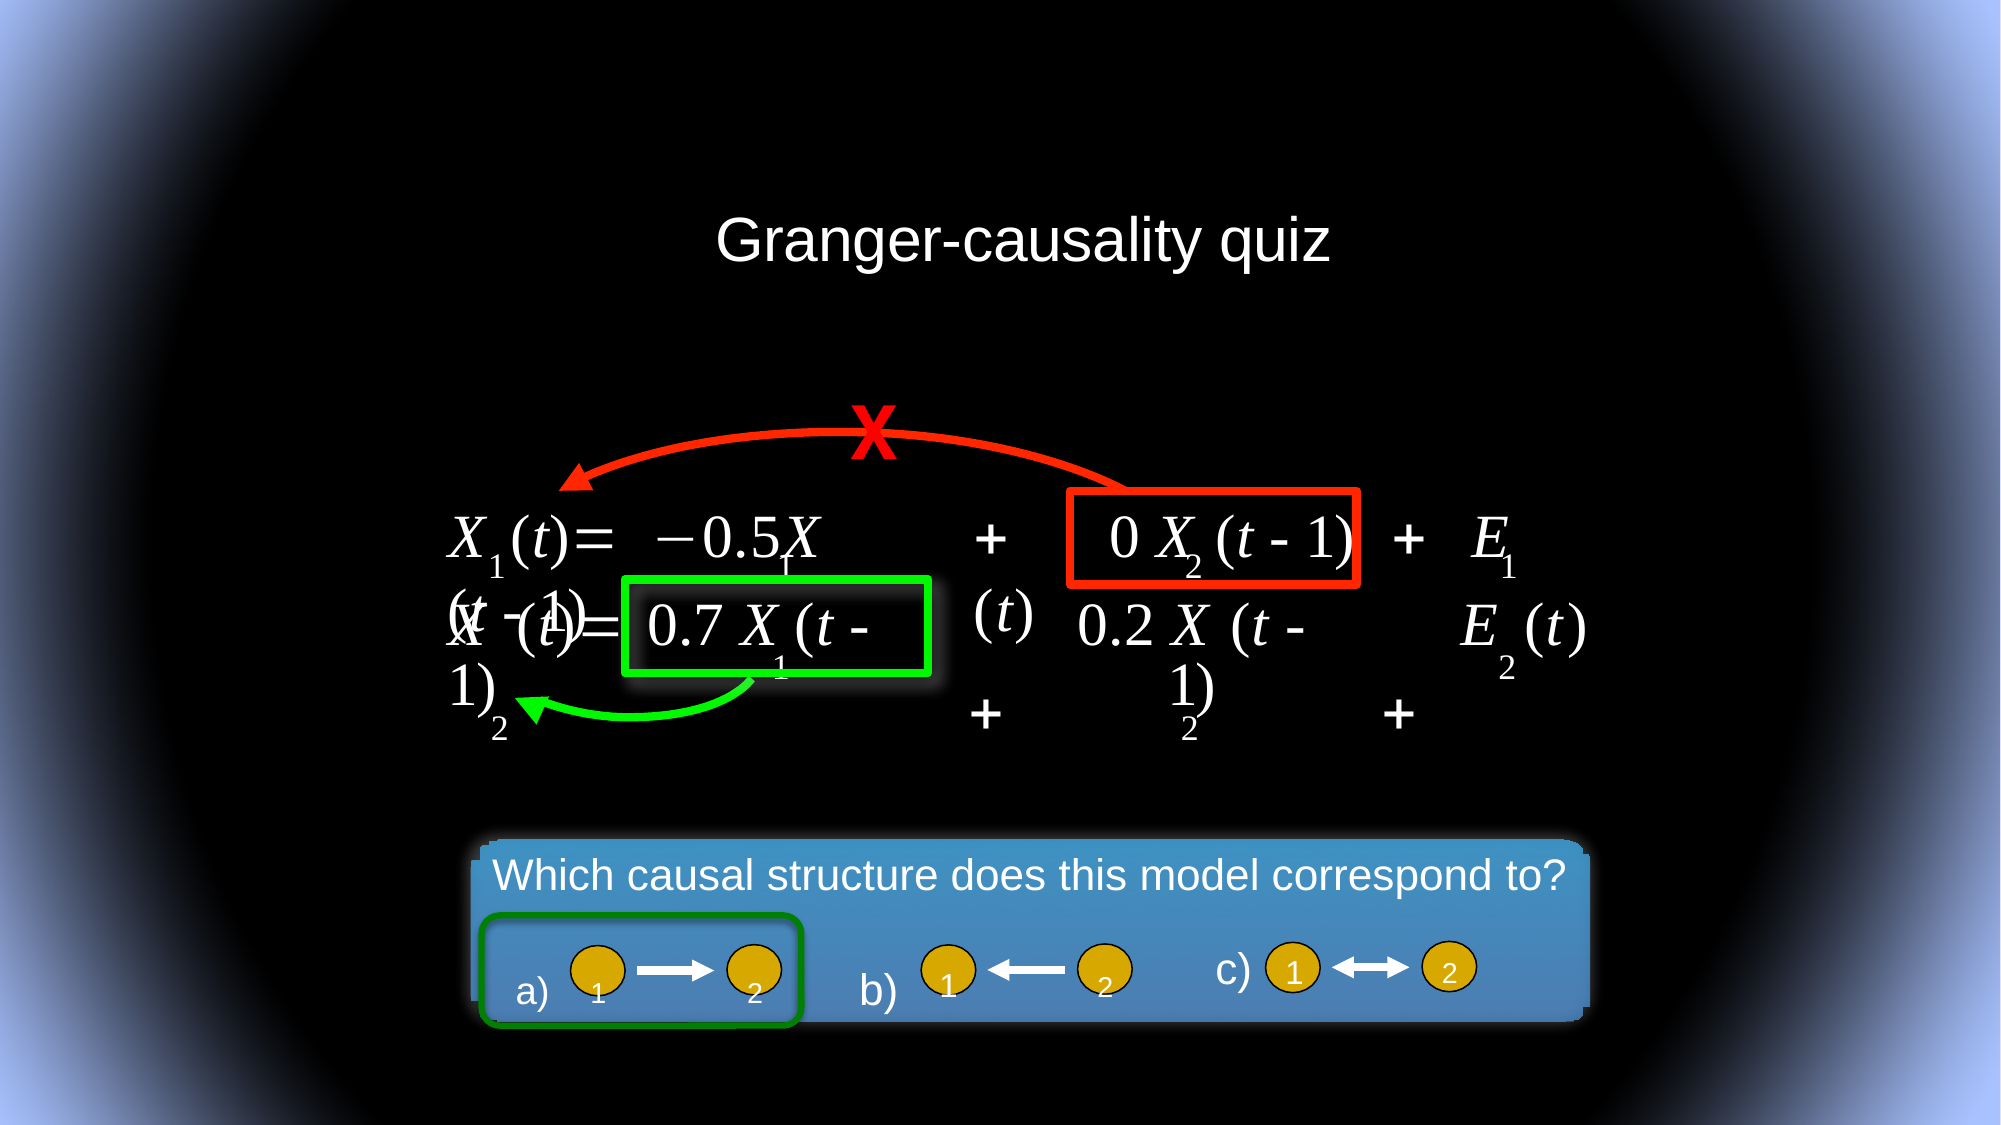

Granger-causality quiz
X

X	(t)= −0.5X	(t - 1)
+	0 X	(t - 1)	+	E (t)
+	+
1
X	(t)=	0.7 X	(t - 1)
2
1
2
1
E	(t)
2
0.2 X	(t - 1)
2
1

Which causal structure does this model correspond to?

c)	1 	2
a)	1	2	b)

1	2